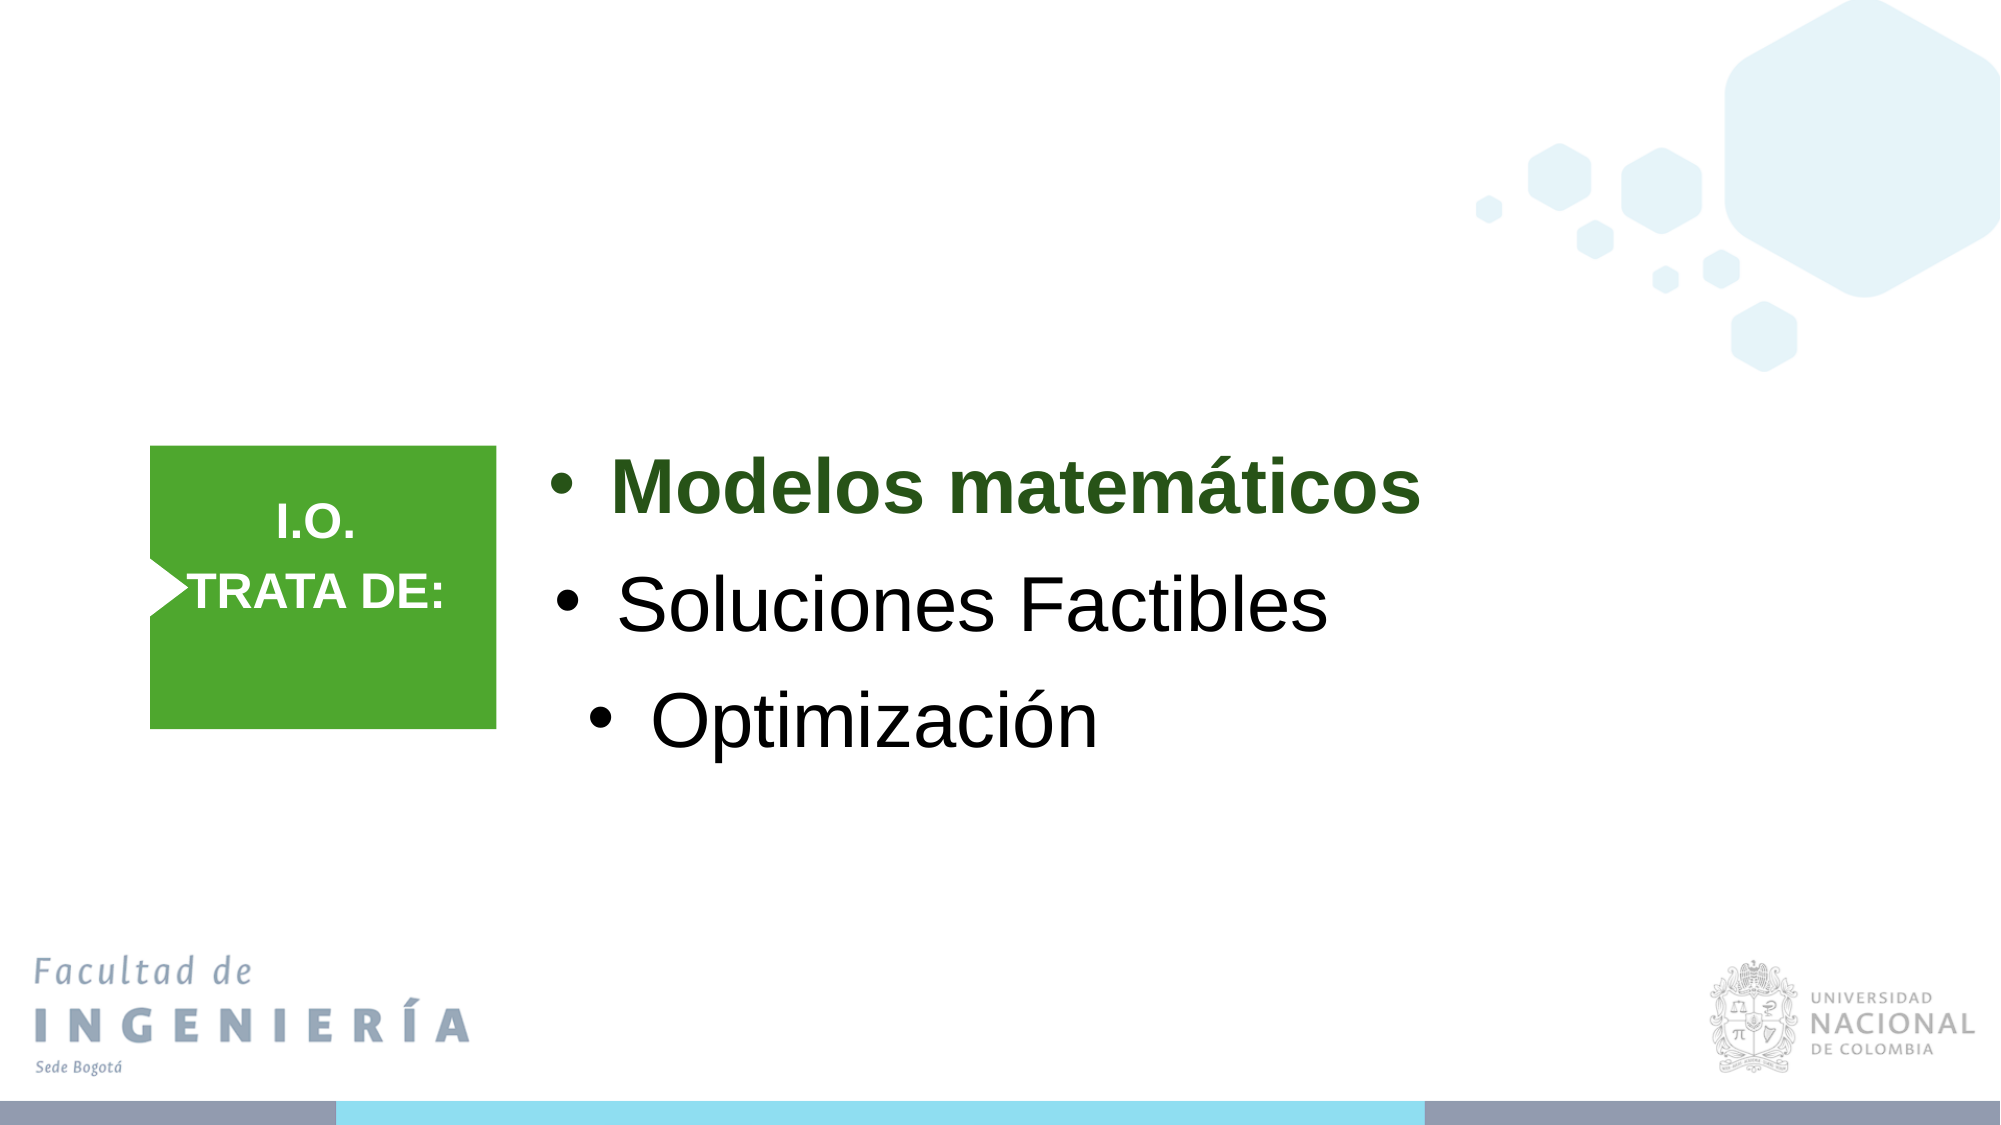

Modelos matemáticos

I.O.
TRATA DE:
Soluciones Factibles

Optimización